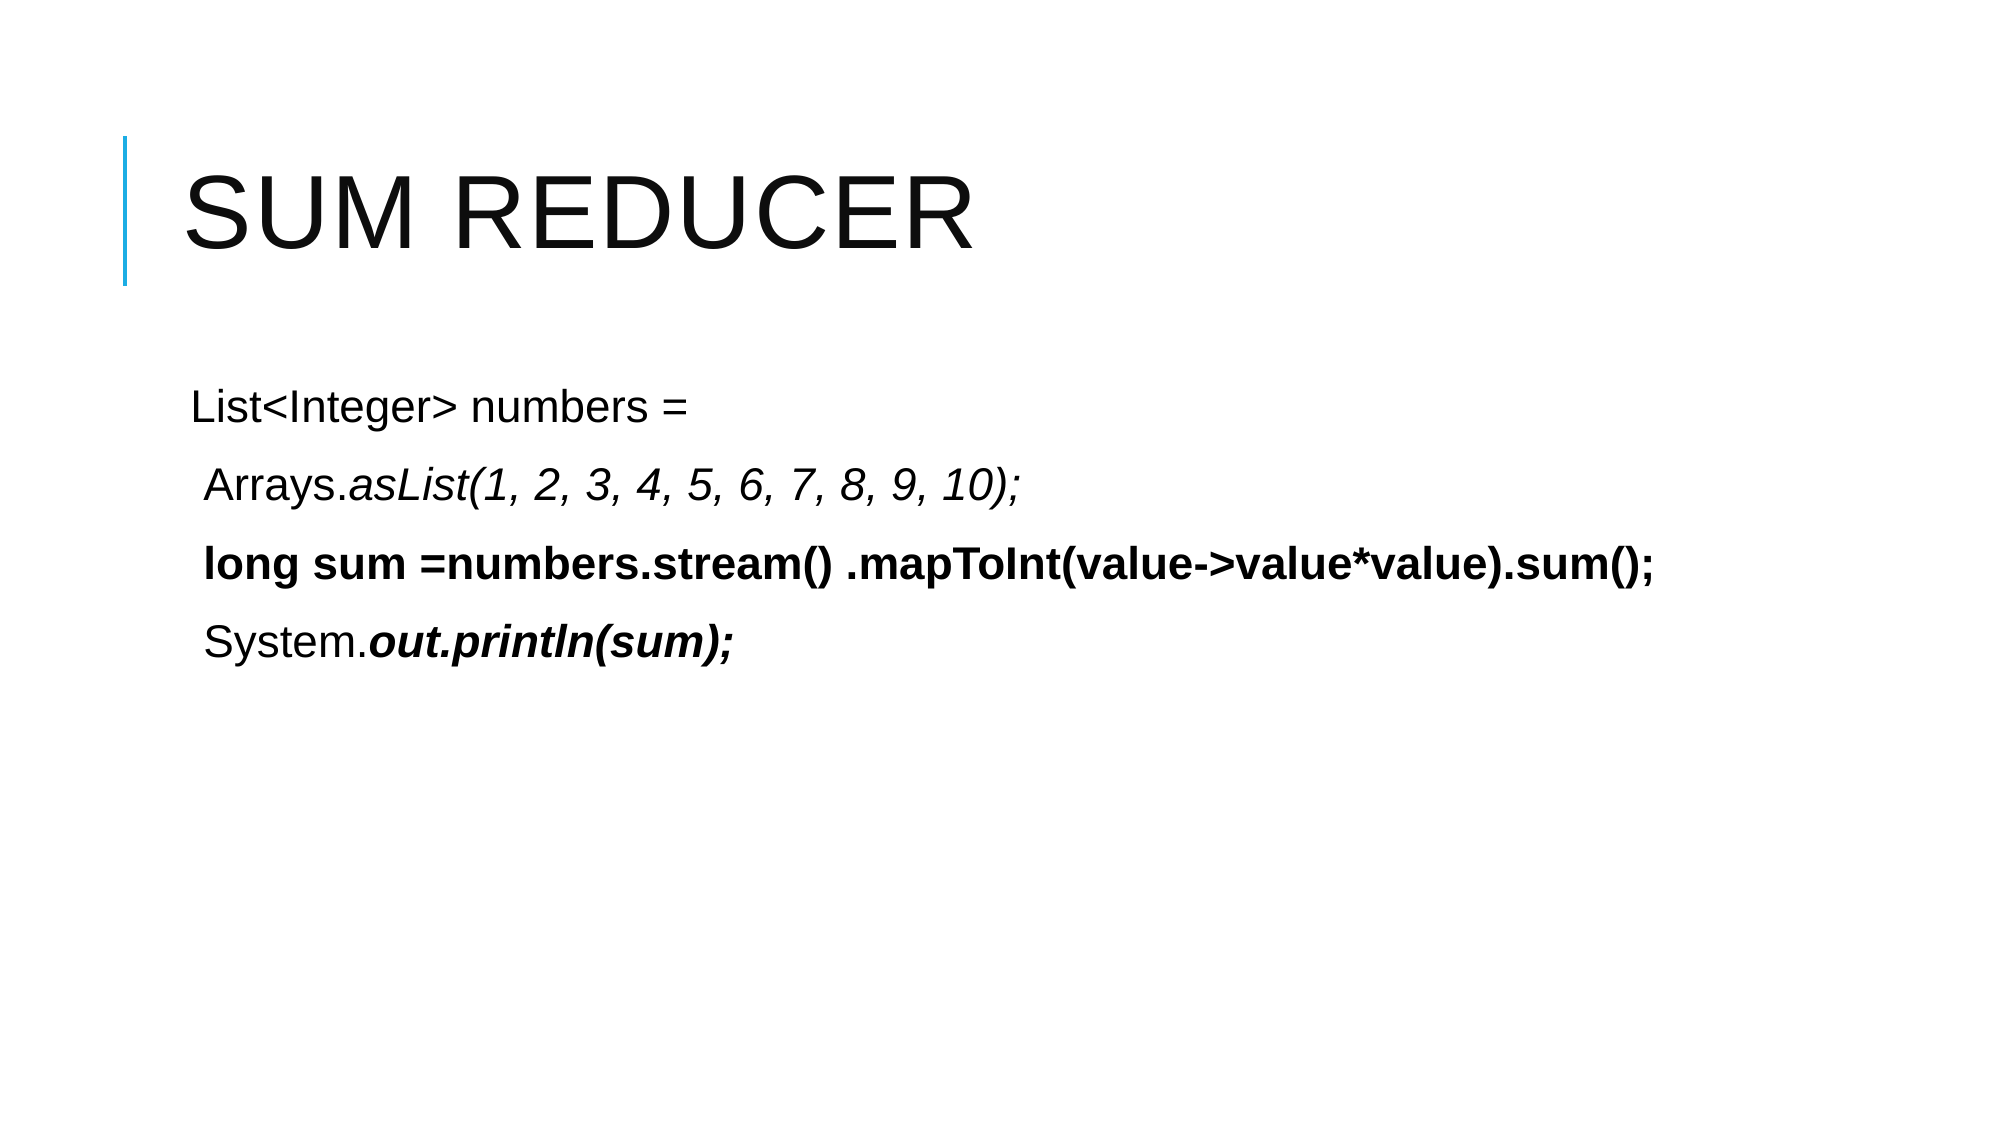

# sum reducer
List<Integer> numbers =
 Arrays.asList(1, 2, 3, 4, 5, 6, 7, 8, 9, 10);
 long sum =numbers.stream() .mapToInt(value->value*value).sum();
 System.out.println(sum);